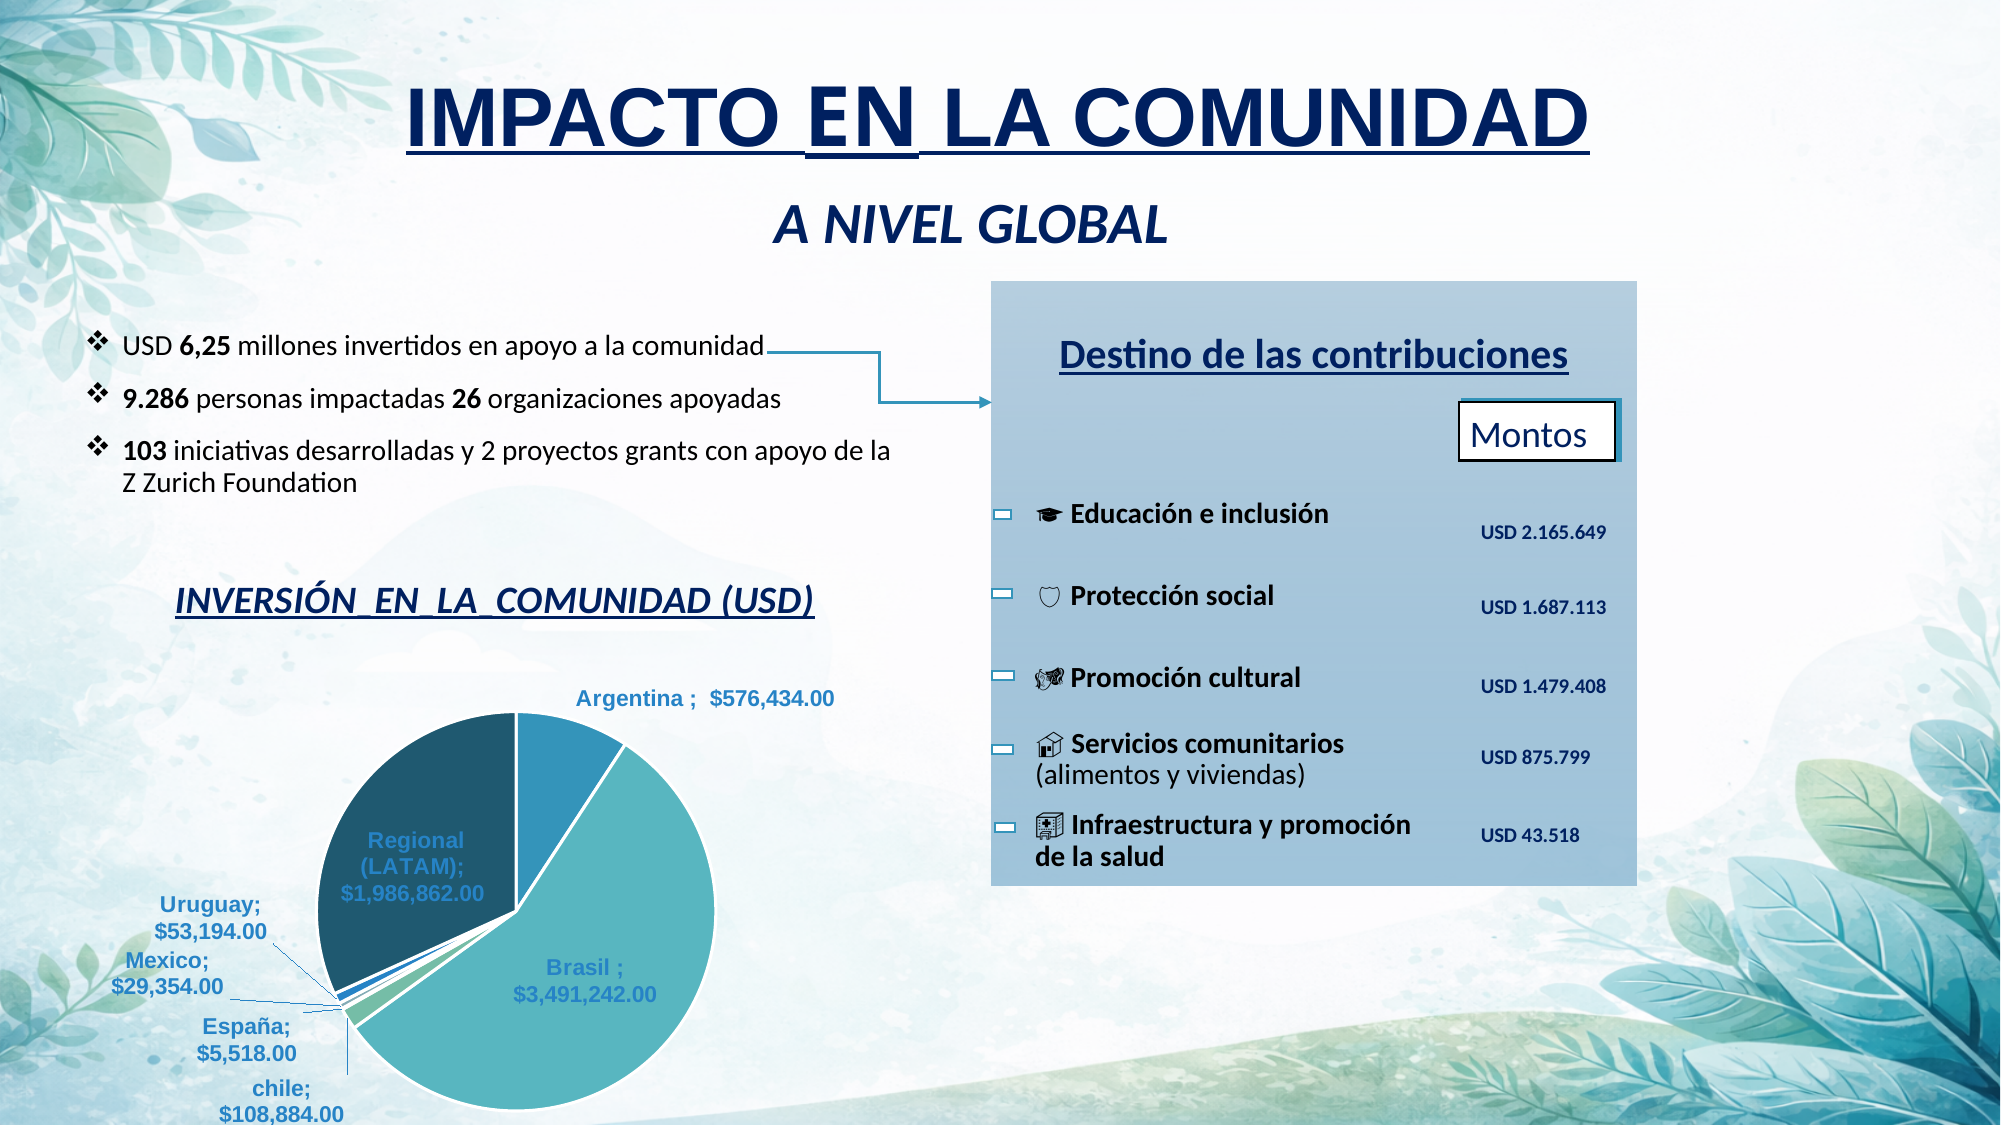

# IMPACTO EN LA COMUNIDAD
A NIVEL GLOBAL
Destino de las contribuciones
🎓 Educación e inclusión
🛡️ Protección social
🎭 Promoción cultural
🏠 Servicios comunitarios (alimentos y viviendas)
🏥 Infraestructura y promoción de la salud
USD 6,25 millones invertidos en apoyo a la comunidad
9.286 personas impactadas 26 organizaciones apoyadas
103 iniciativas desarrolladas y 2 proyectos grants con apoyo de la Z Zurich Foundation
Montos

USD 2.165.649

### Chart: INVERSIÓN_EN_LA_COMUNIDAD (USD)

| Category | INVERSIÓN_EN_LA_COMUNIDAD |
|---|---|
| Argentina  | 576434.0 |
| Brasil  | 3491242.0 |
| chile | 108884.0 |
| España | 5518.0 |
| Mexico | 29354.0 |
| Uruguay | 53194.0 |
| Regional (LATAM) | 1986862.0 |
USD 1.687.113
USD 1.479.408
USD 875.799
USD 43.518